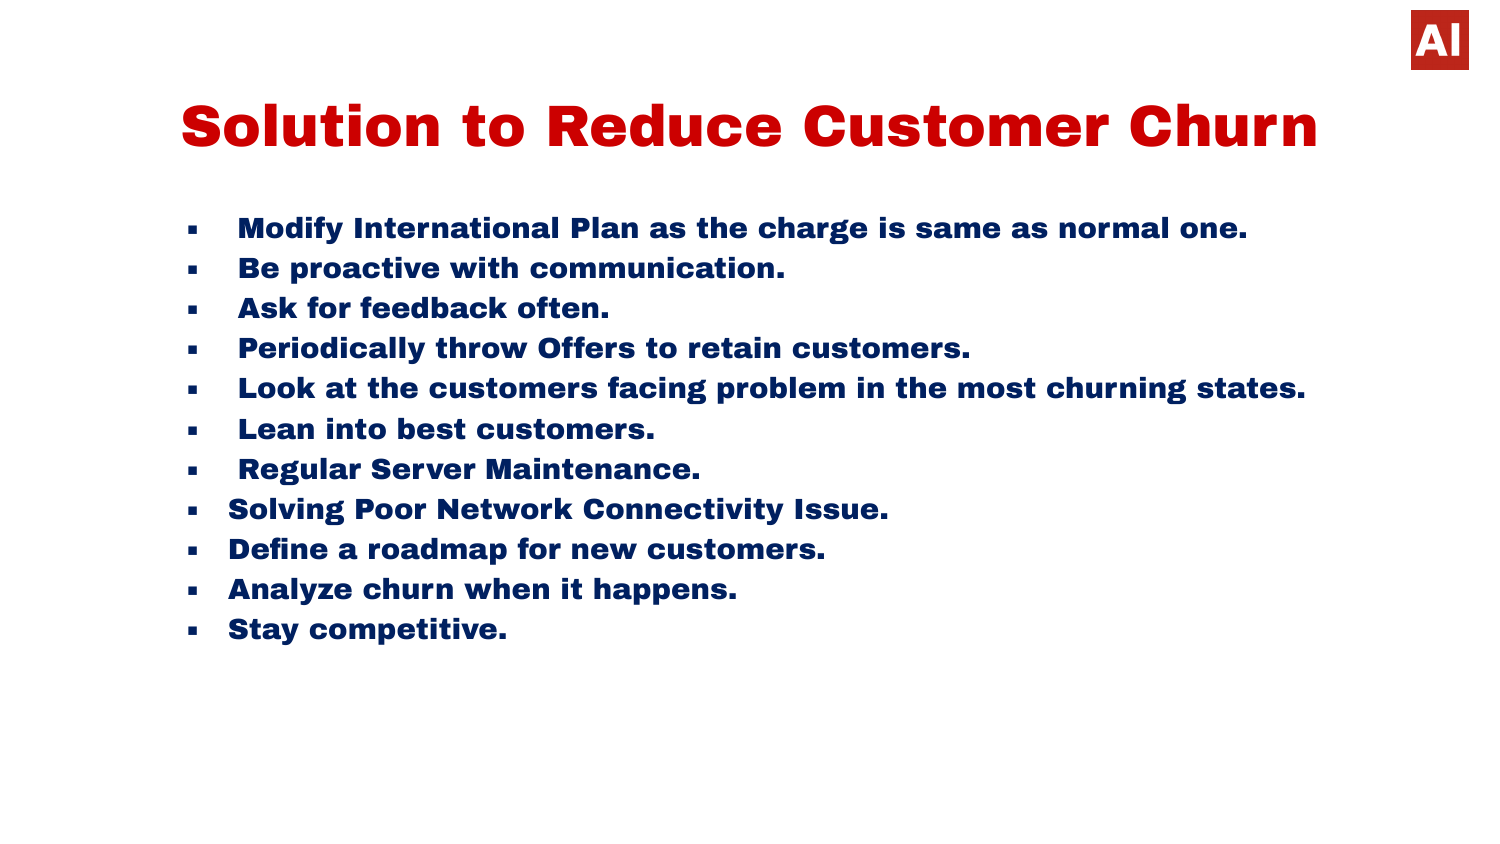

# Solution to Reduce Customer Churn
▪    Modify International Plan as the charge is same as normal one.
▪    Be proactive with communication.
▪    Ask for feedback often.
▪    Periodically throw Offers to retain customers.
▪    Look at the customers facing problem in the most churning states.
▪    Lean into best customers.
▪    Regular Server Maintenance.
▪   Solving Poor Network Connectivity Issue.
▪   Define a roadmap for new customers.
▪   Analyze churn when it happens.
▪   Stay competitive.